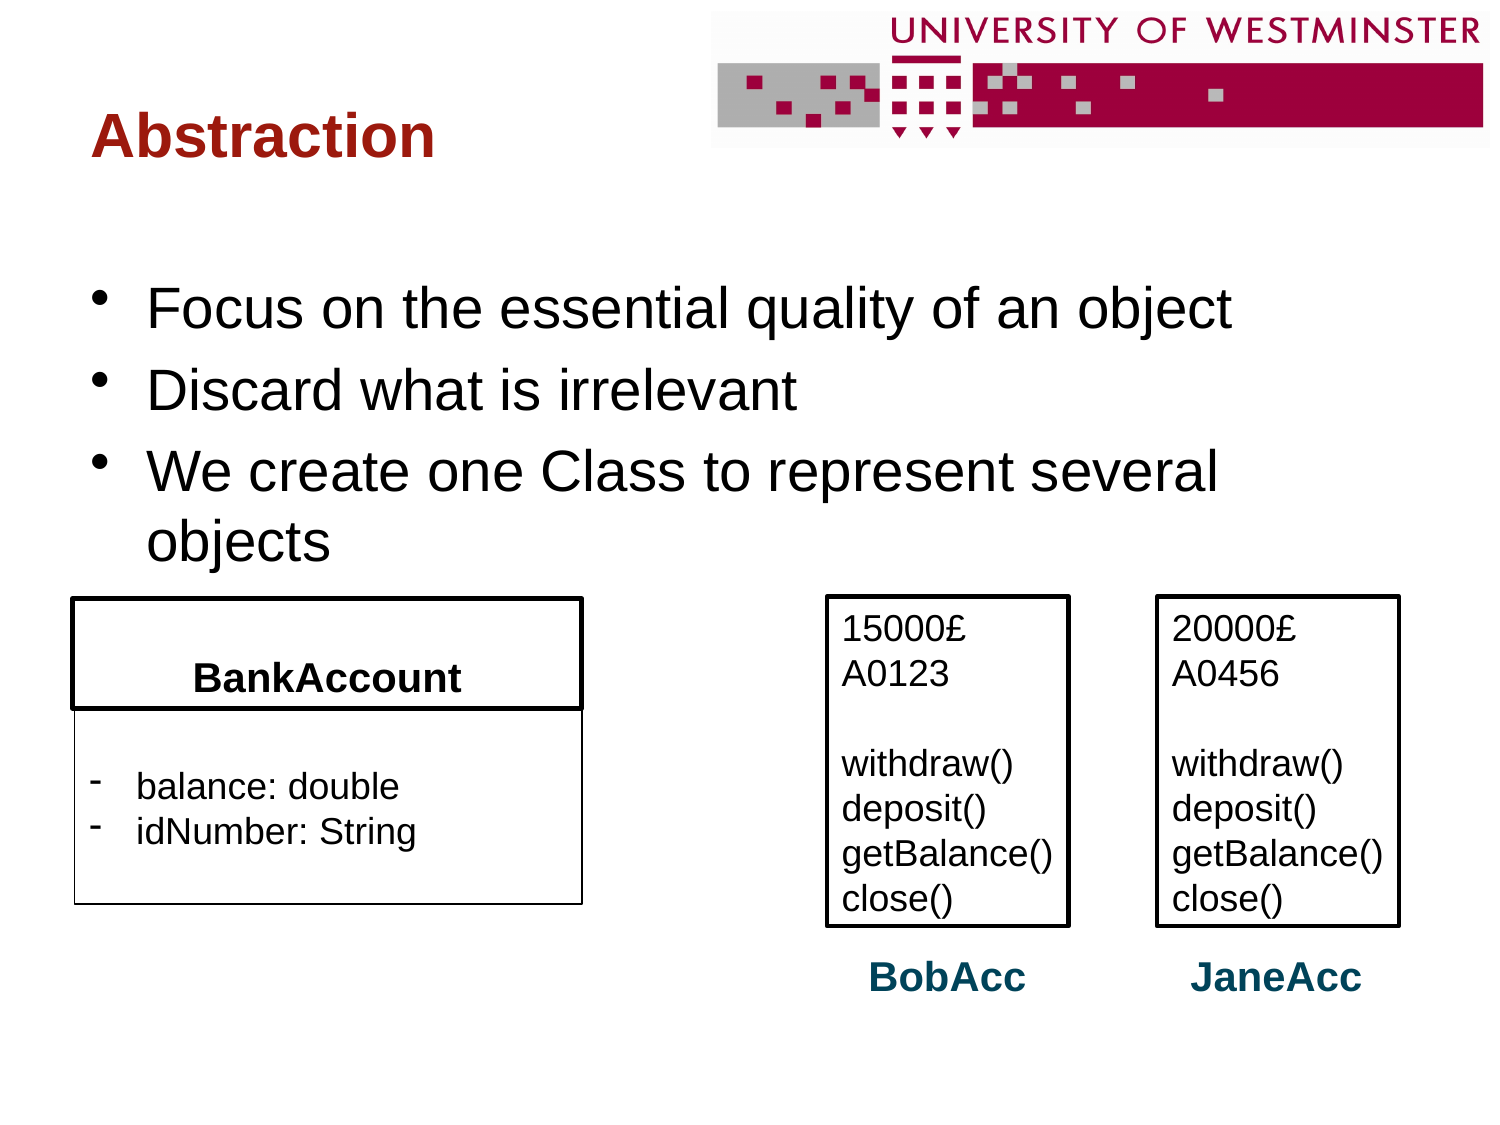

# Abstraction
Focus on the essential quality of an object
Discard what is irrelevant
We create one Class to represent several objects
15000£
A0123

withdraw()
deposit()
getBalance()
close()
20000£
A0456

withdraw()
deposit()
getBalance()
close()

BankAccount

balance: double
idNumber: String

BobAcc
JaneAcc